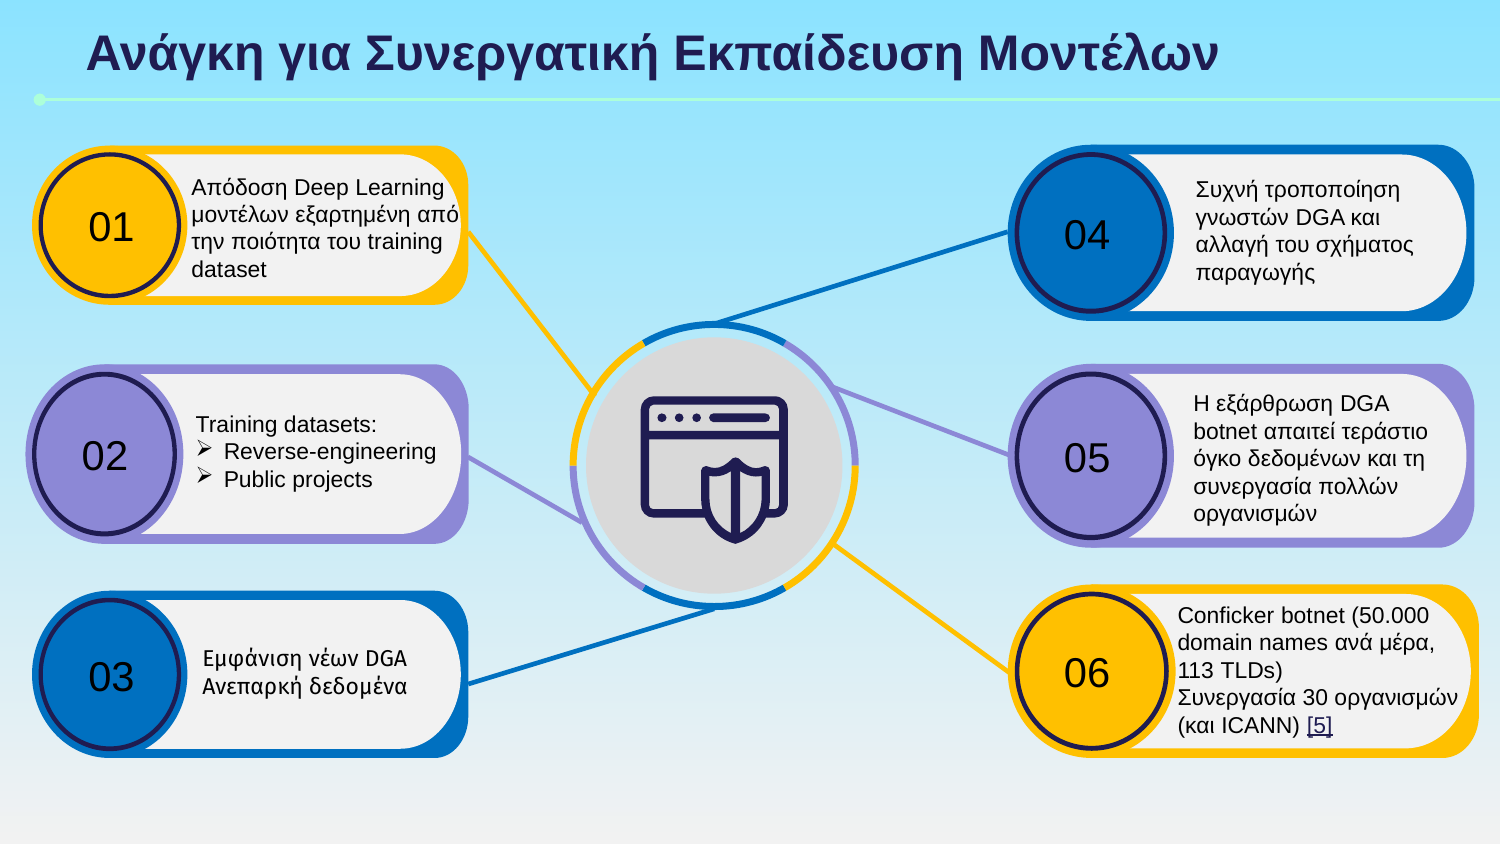

# Ανάγκη για Συνεργατική Εκπαίδευση Μοντέλων
     04

     01

Απόδοση Deep Learning μοντέλων εξαρτημένη από την ποιότητα του training dataset
Συχνή τροποποίηση
γνωστών DGA και αλλαγή του σχήματος παραγωγής

     05

     02

Η εξάρθρωση DGA
botnet απαιτεί τεράστιο όγκο δεδομένων και τη συνεργασία πολλών οργανισμών

Training datasets:
Reverse-engineering
Public projects

     06

     03

Conficker botnet (50.000 domain names ανά μέρα, 113 TLDs)
Συνεργασία 30 οργανισμών (και ICANN) [5]
Εμφάνιση νέων DGA Ανεπαρκή δεδομένα